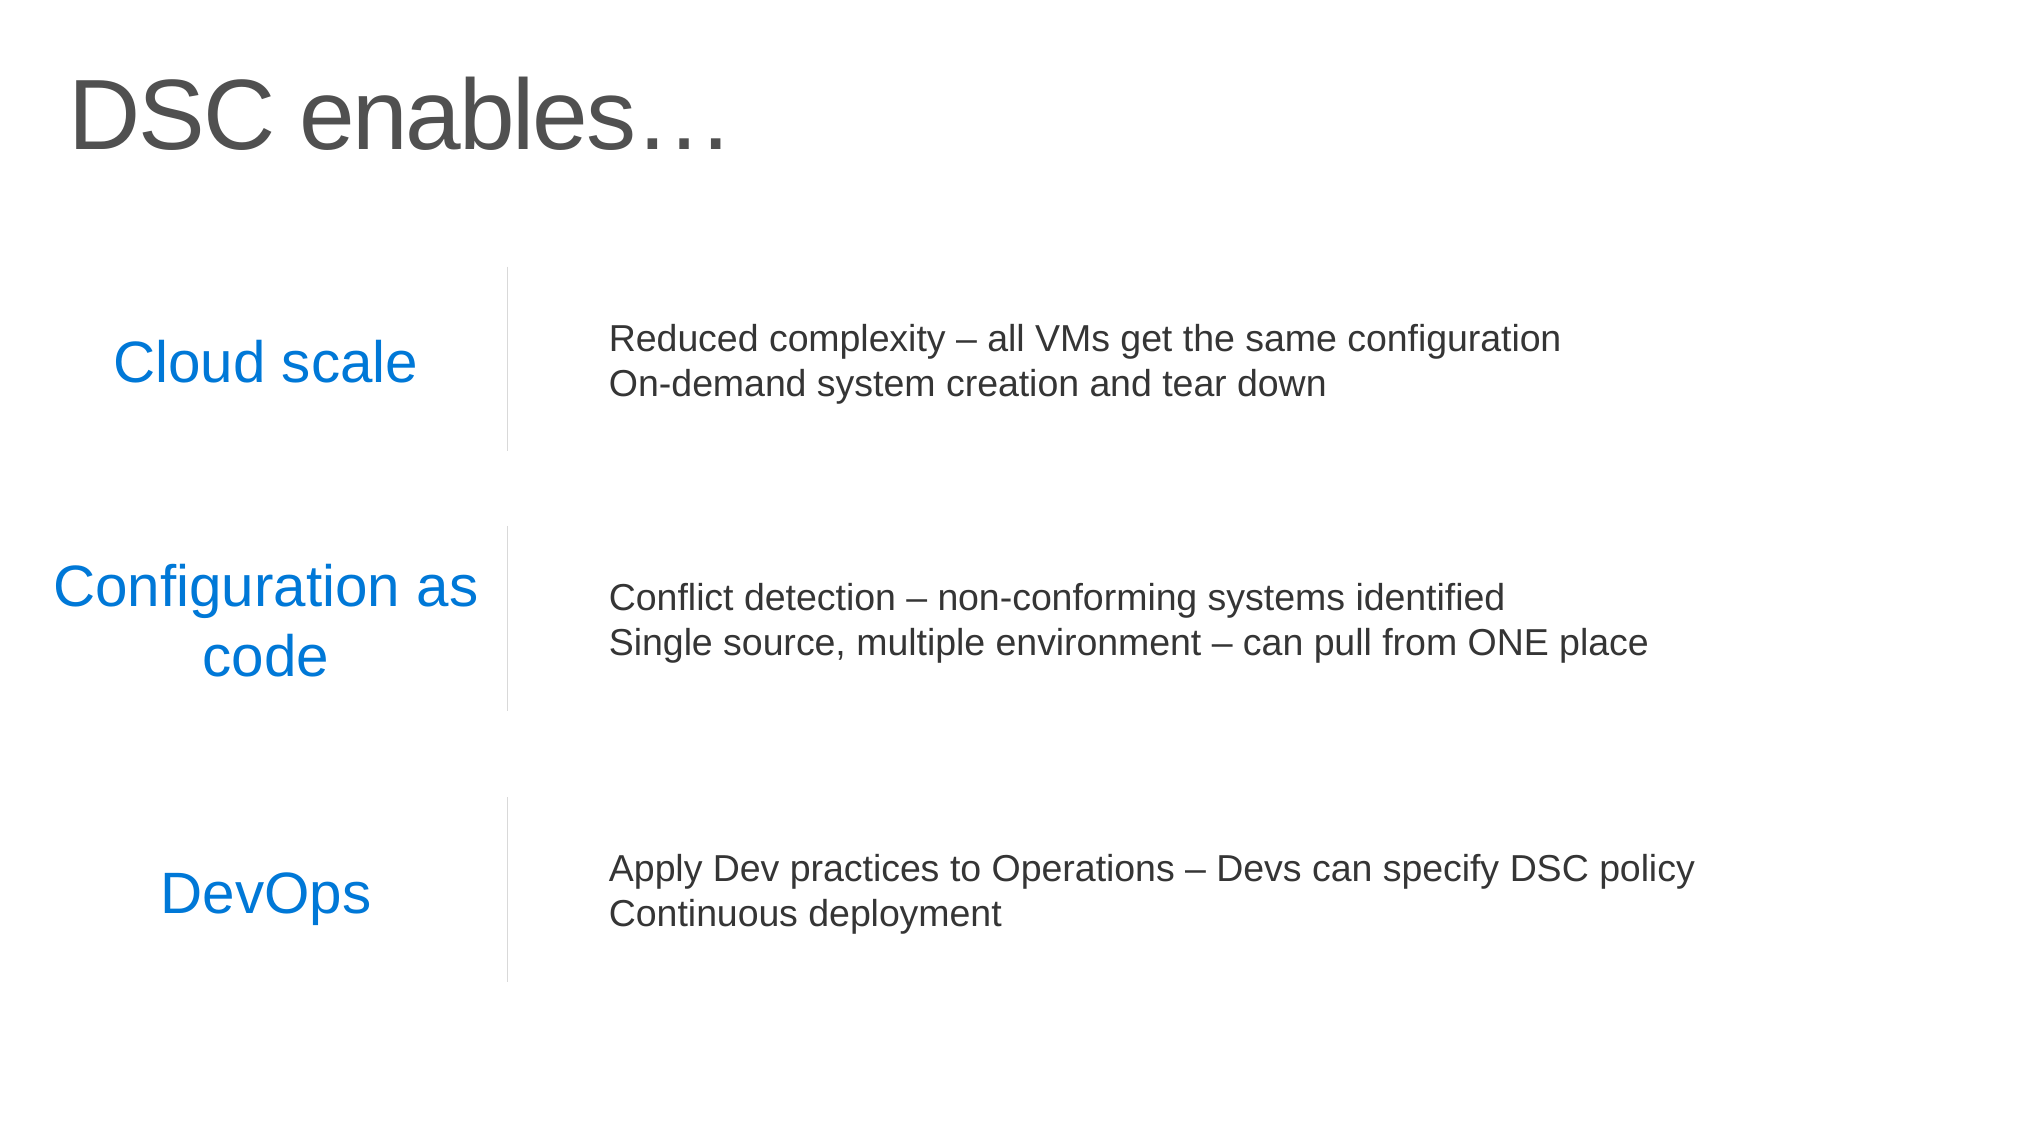

# DSC enables…
Cloud scale
Reduced complexity – all VMs get the same configuration
On-demand system creation and tear down
Conflict detection – non-conforming systems identified
Single source, multiple environment – can pull from ONE place
Configuration as code
Apply Dev practices to Operations – Devs can specify DSC policy
Continuous deployment
DevOps